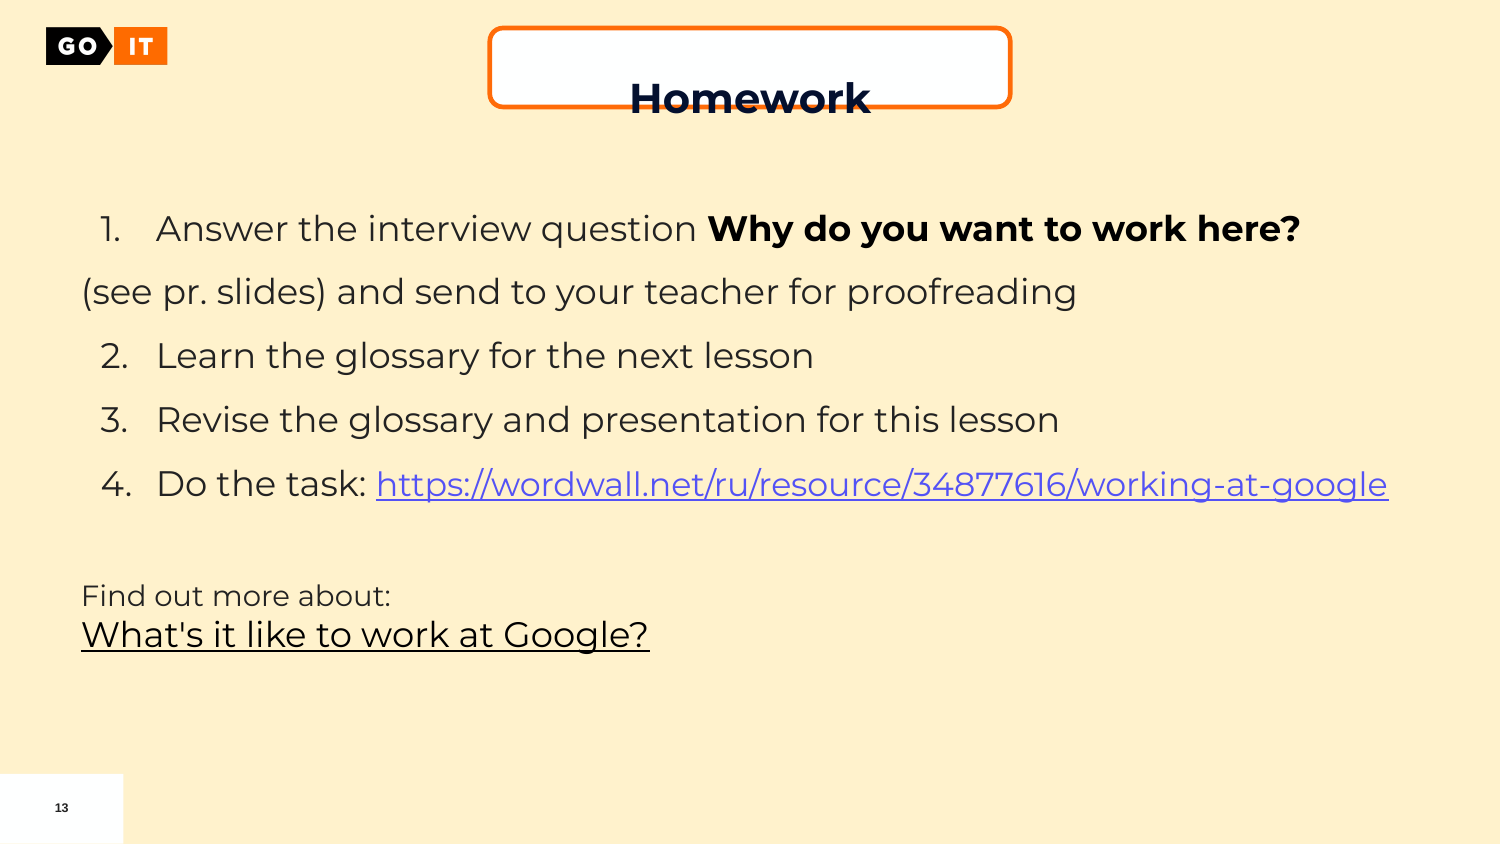

Homework
Answer the interview question Why do you want to work here?
(see pr. slides) and send to your teacher for proofreading
Learn the glossary for the next lesson
Revise the glossary and presentation for this lesson
Do the task: https://wordwall.net/ru/resource/34877616/working-at-google

Find out more about:
What's it like to work at Google?